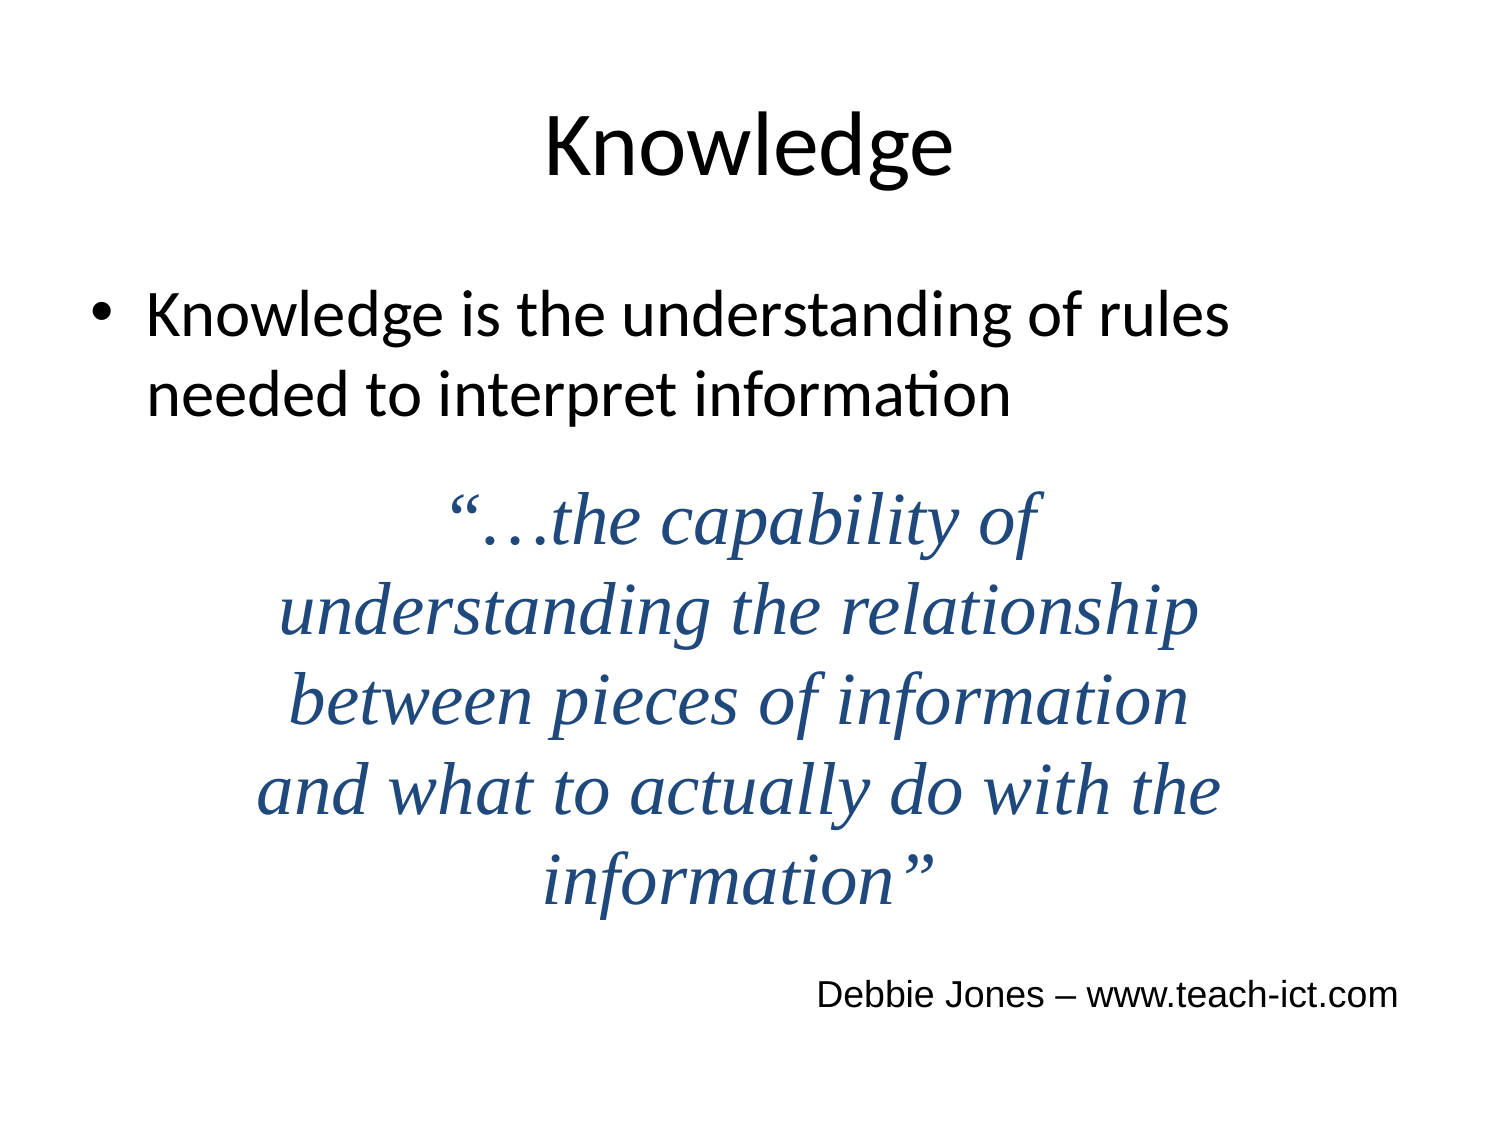

# Knowledge
Knowledge is the understanding of rules needed to interpret information

“…the capability of understanding the relationship between pieces of information and what to actually do with the information”
Debbie Jones – www.teach-ict.com